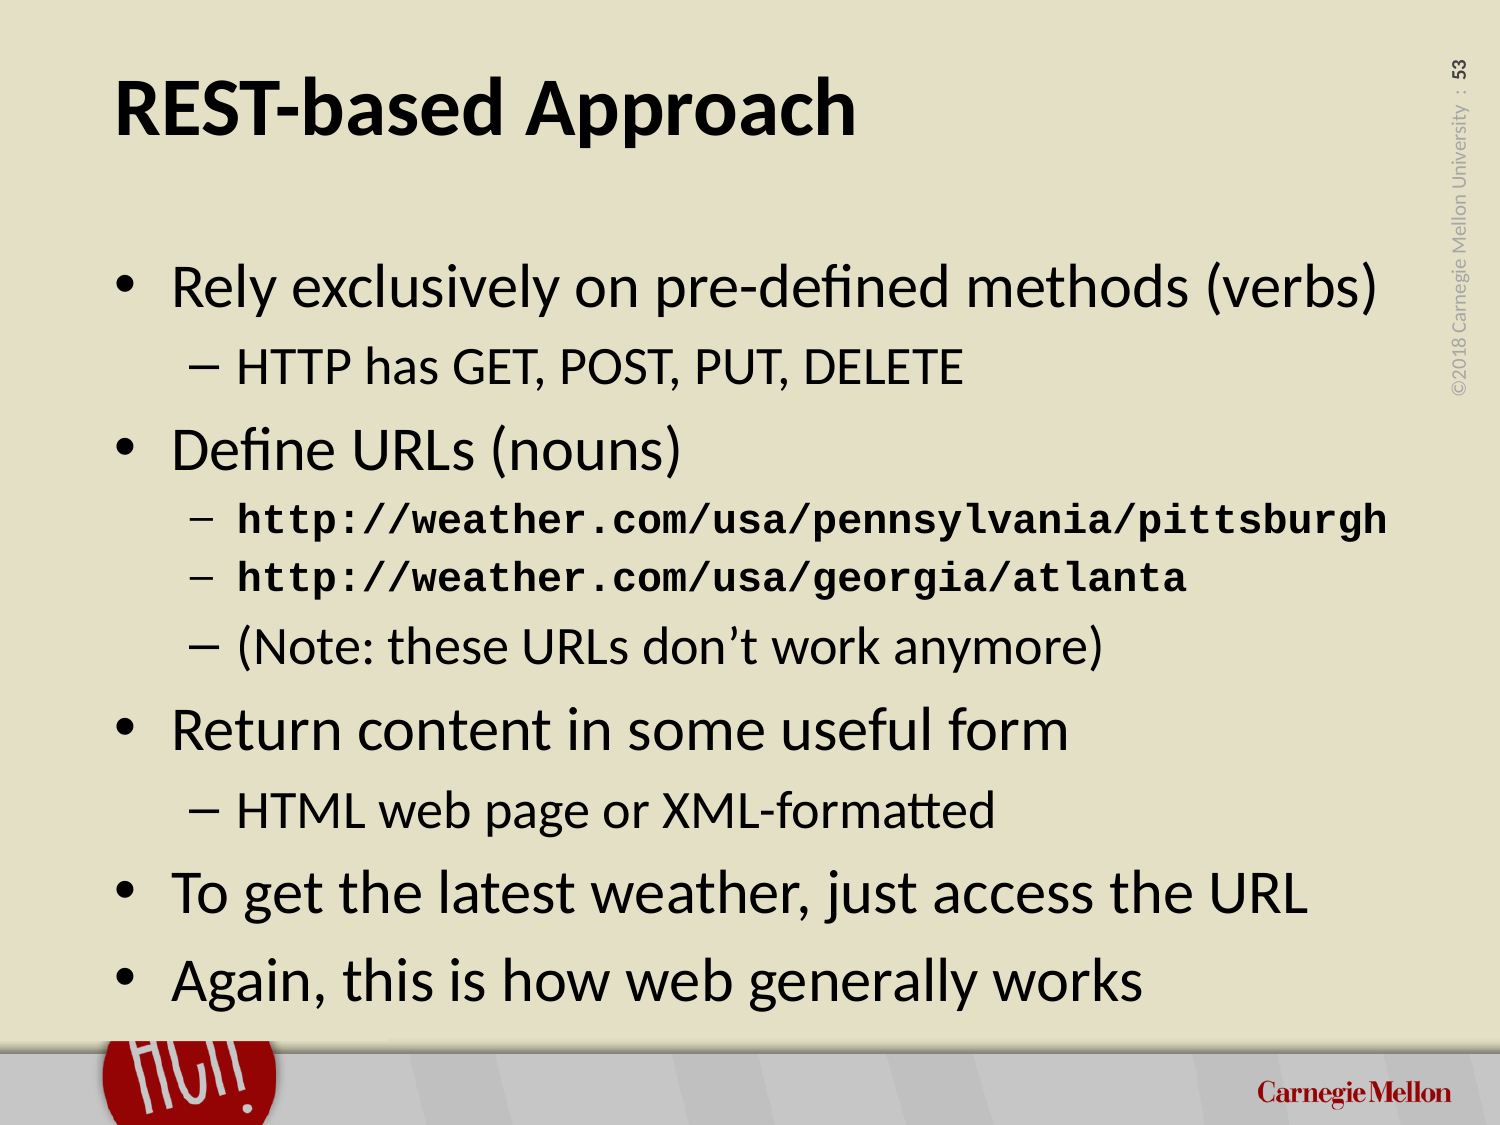

# REST-based Approach
Rely exclusively on pre-defined methods (verbs)
HTTP has GET, POST, PUT, DELETE
Define URLs (nouns)
http://weather.com/usa/pennsylvania/pittsburgh
http://weather.com/usa/georgia/atlanta
(Note: these URLs don’t work anymore)
Return content in some useful form
HTML web page or XML-formatted
To get the latest weather, just access the URL
Again, this is how web generally works